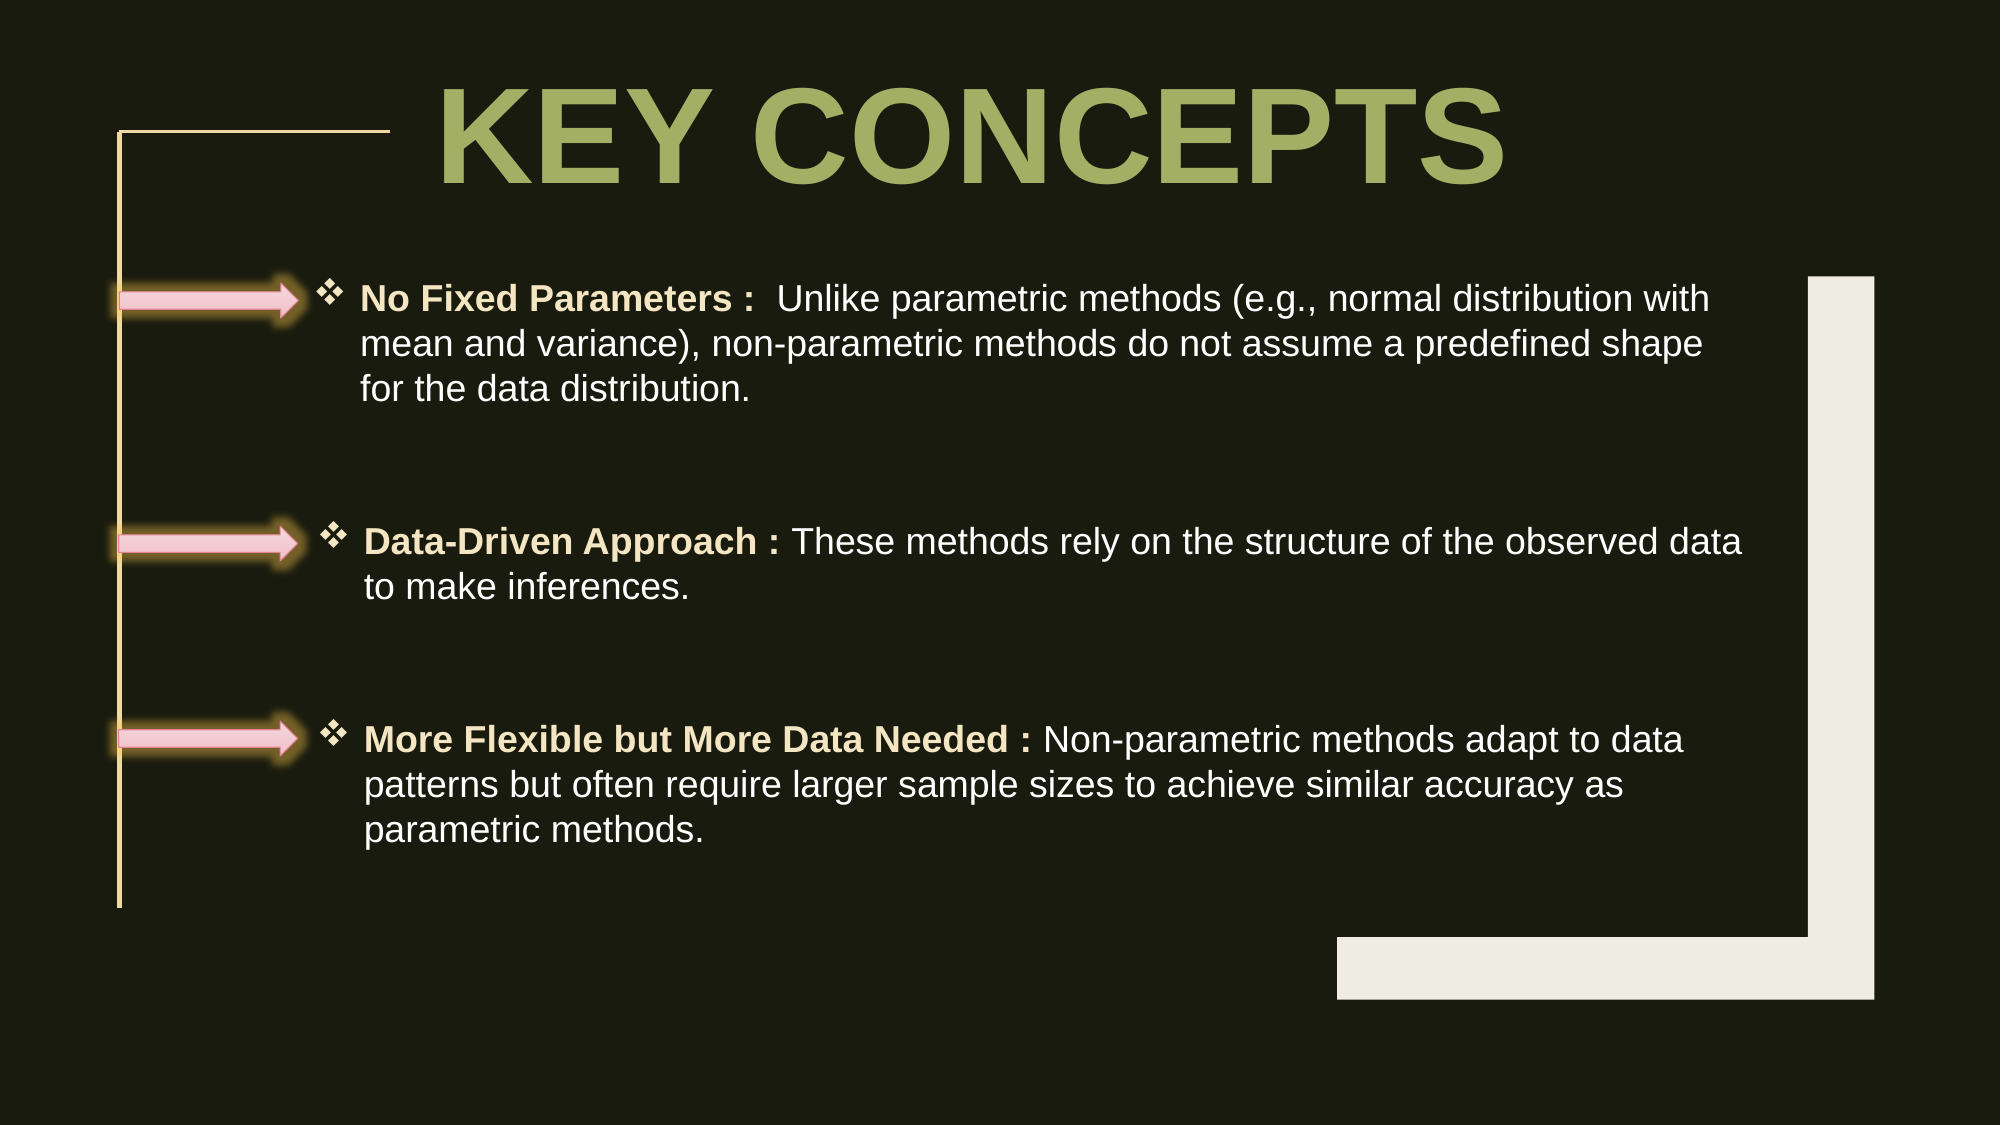

# Key CONCEPTS
No Fixed Parameters :  Unlike parametric methods (e.g., normal distribution with mean and variance), non-parametric methods do not assume a predefined shape for the data distribution.

Data-Driven Approach : These methods rely on the structure of the observed data to make inferences.

More Flexible but More Data Needed : Non-parametric methods adapt to data patterns but often require larger sample sizes to achieve similar accuracy as parametric methods.